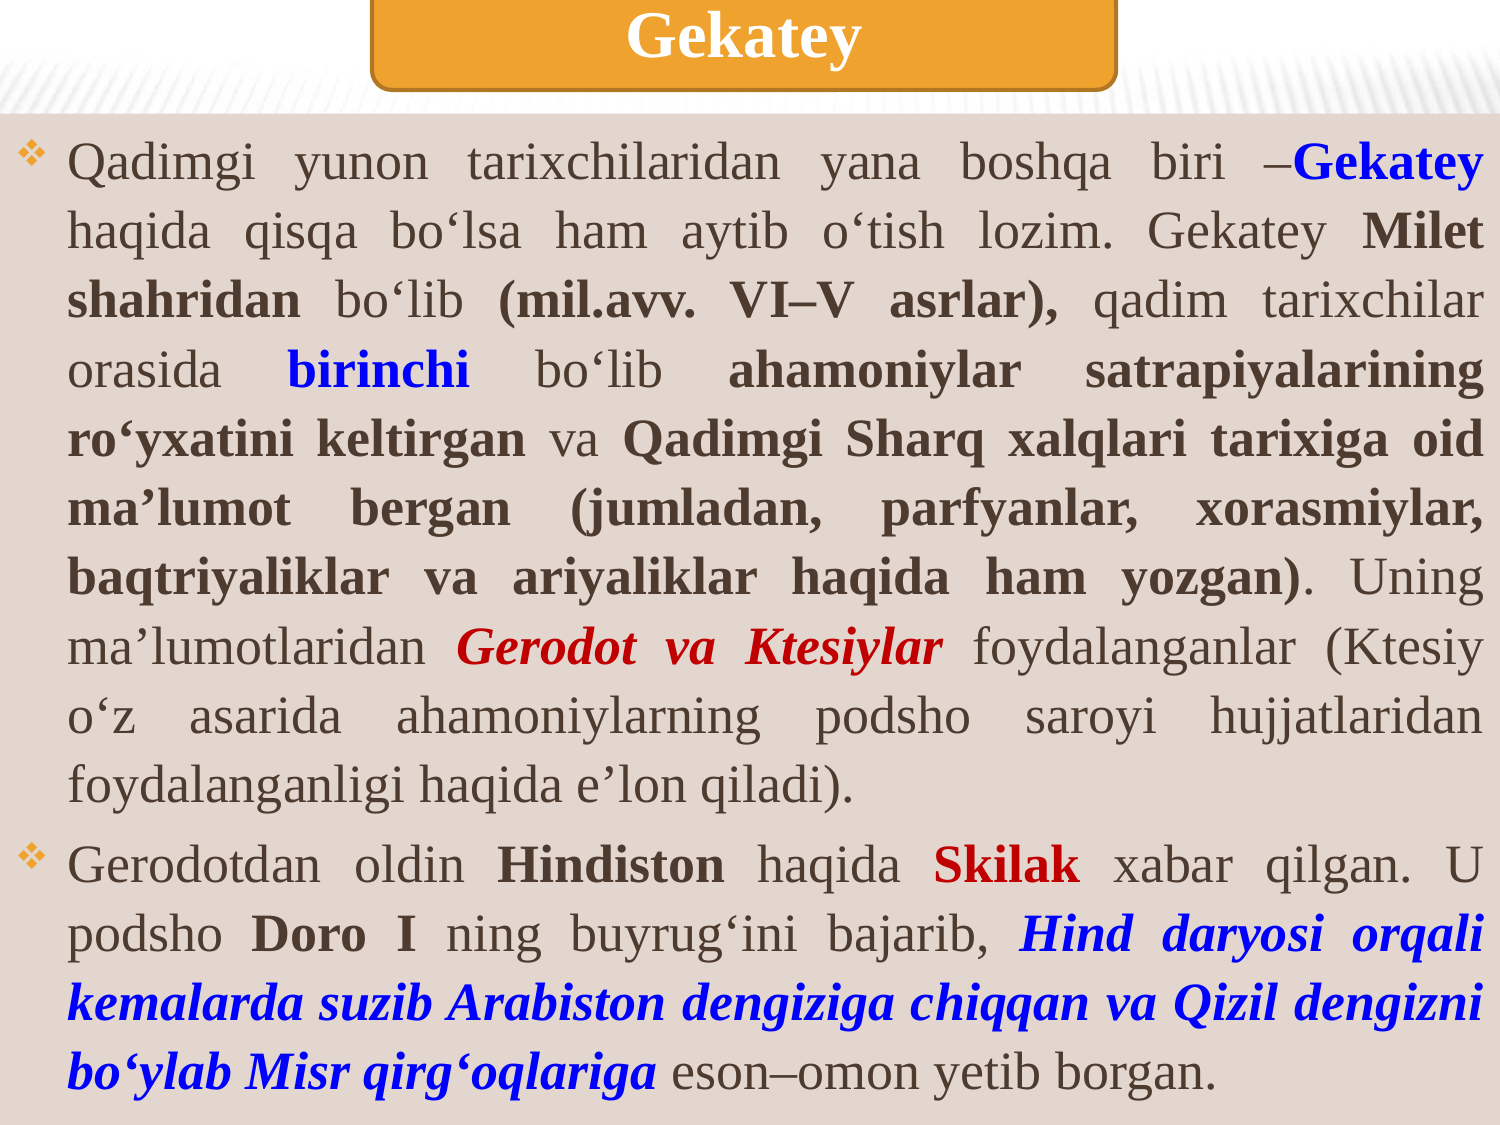

Gekatey
Qadimgi yunon tarixchilaridan yana boshqa biri –Gekatey haqida qisqa bo‘lsa ham aytib o‘tish lozim. Gekatey Milet shahridan bo‘lib (mil.avv. VI–V asrlar), qadim tarixchilar orasida birinchi bo‘lib ahamoniylar satrapiyalarining ro‘yxatini keltirgan va Qa­dimgi Sharq xalqlari tarixiga oid ma’lumot bergan (jumladan, parfyanlar, xorasmiylar, baqtriyaliklar va ariyaliklar haqida ham yozgan). Uning ma’lumotlaridan Gerodot va Ktesiylar foydalanganlar (Ktesiy o‘z asarida ahamoniylarning podsho saroyi hujjatlaridan foydalanganligi haqida e’lon qiladi).
Gerodotdan oldin Hindiston haqida Skilak xabar qilgan. U podsho Doro I ning buyrug‘ini bajarib, Hind daryosi orqali kemalarda suzib Arabiston dengiziga chiqqan va Qizil dengizni bo‘ylab Misr qirg‘oqlariga eson–omon yetib borgan.